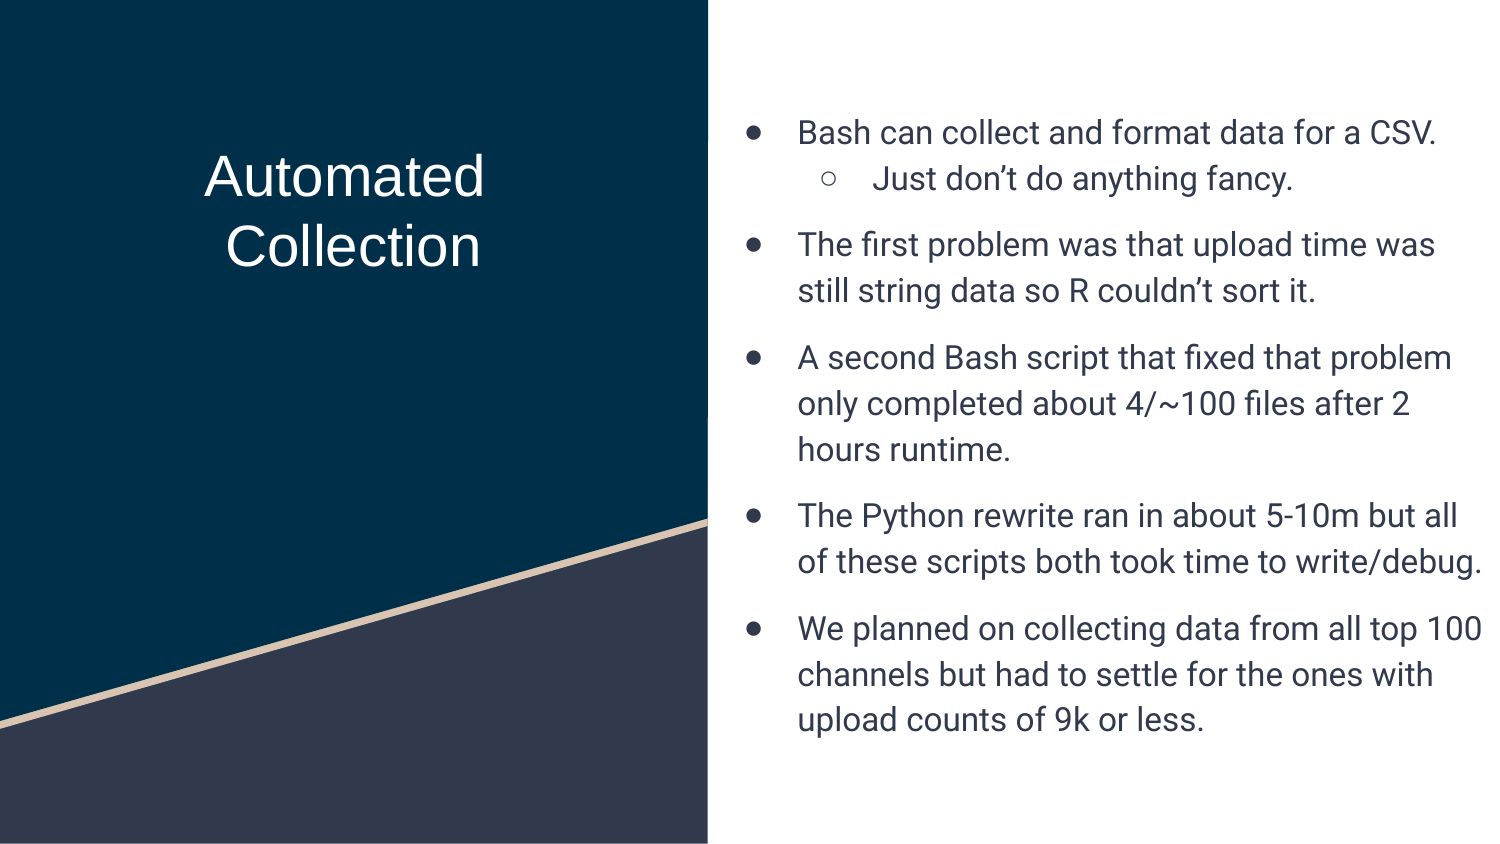

# Automated
Collection
Bash can collect and format data for a CSV.
Just don’t do anything fancy.
The first problem was that upload time was still string data so R couldn’t sort it.
A second Bash script that fixed that problem only completed about 4/~100 files after 2 hours runtime.
The Python rewrite ran in about 5-10m but all of these scripts both took time to write/debug.
We planned on collecting data from all top 100 channels but had to settle for the ones with upload counts of 9k or less.